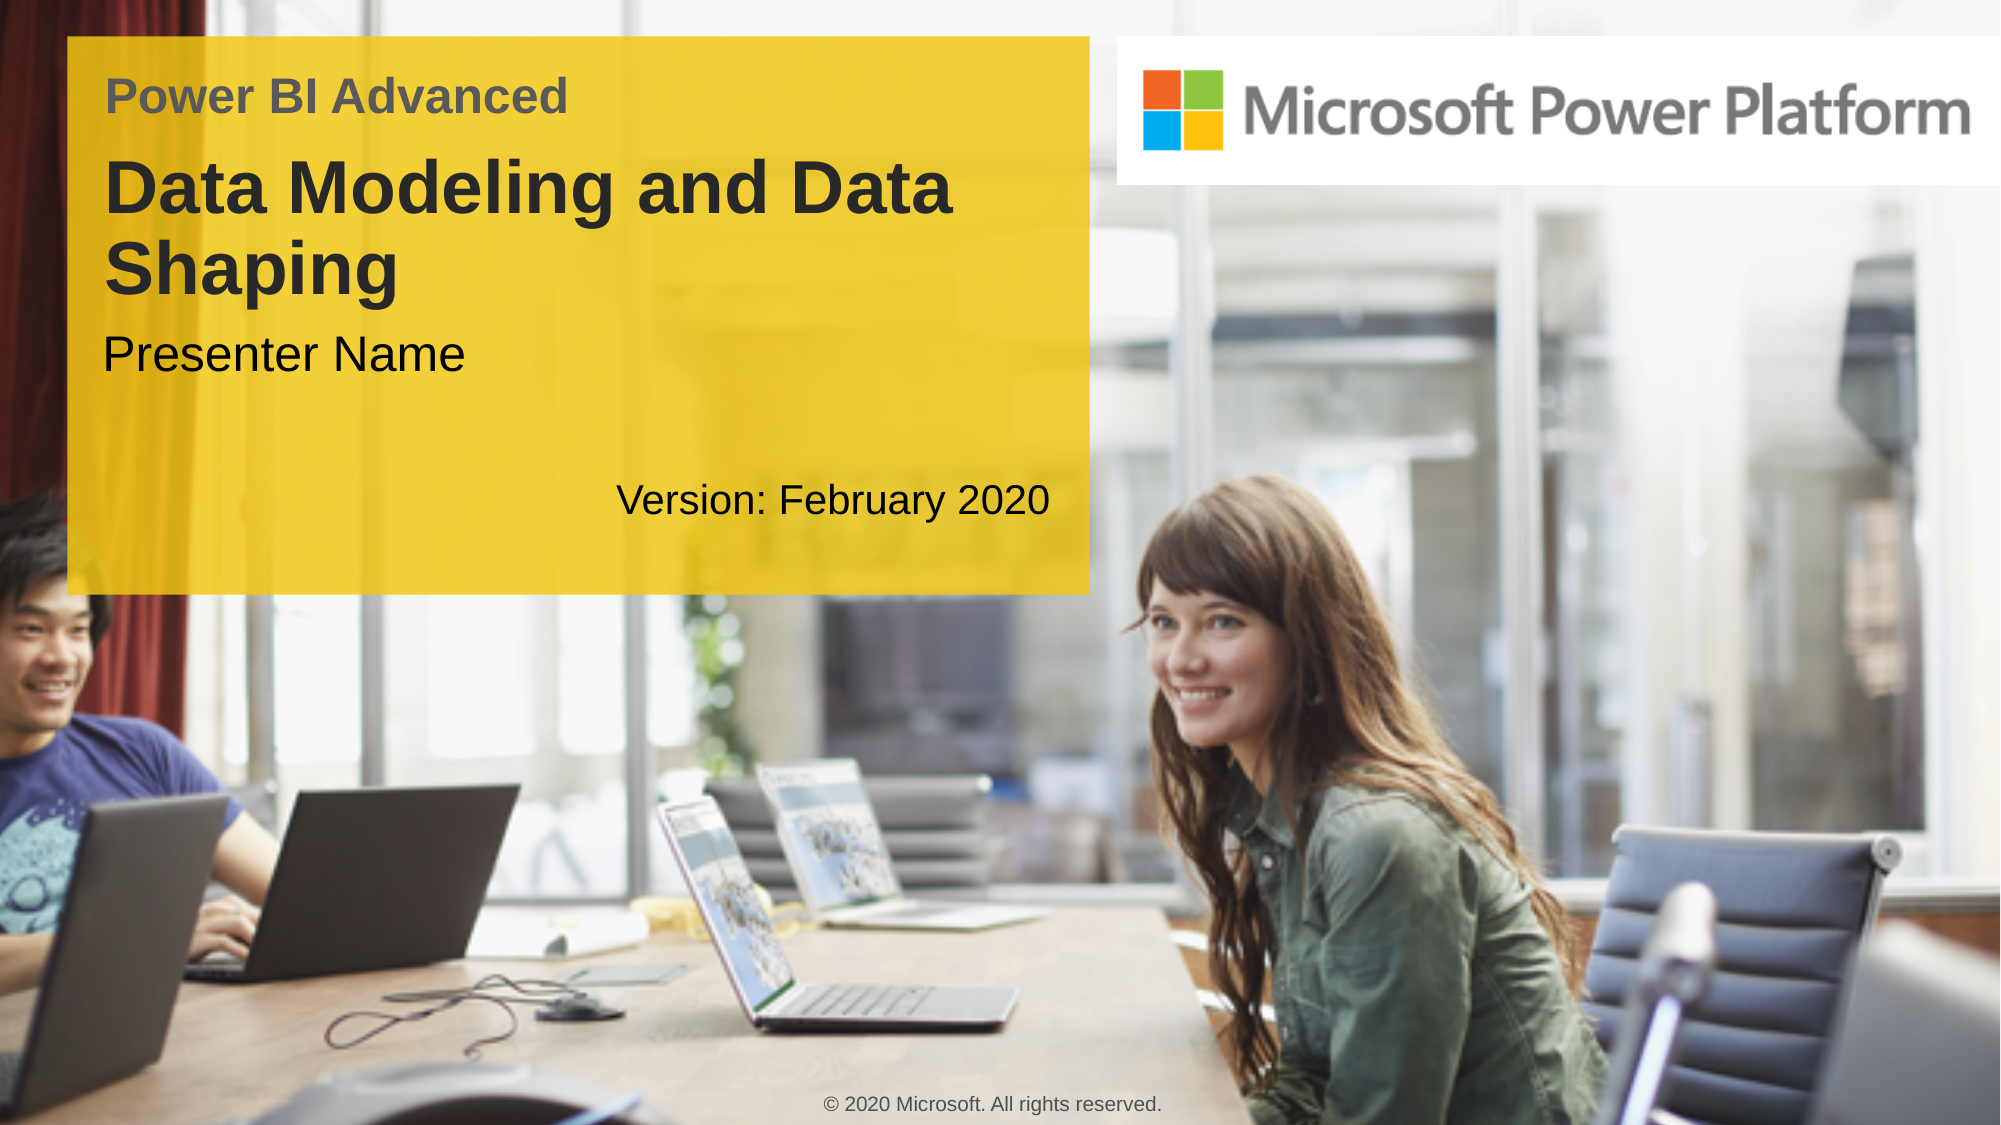

Data Modeling and Data Shaping
Presenter Name
Version: February 2020
© 2020 Microsoft. All rights reserved.